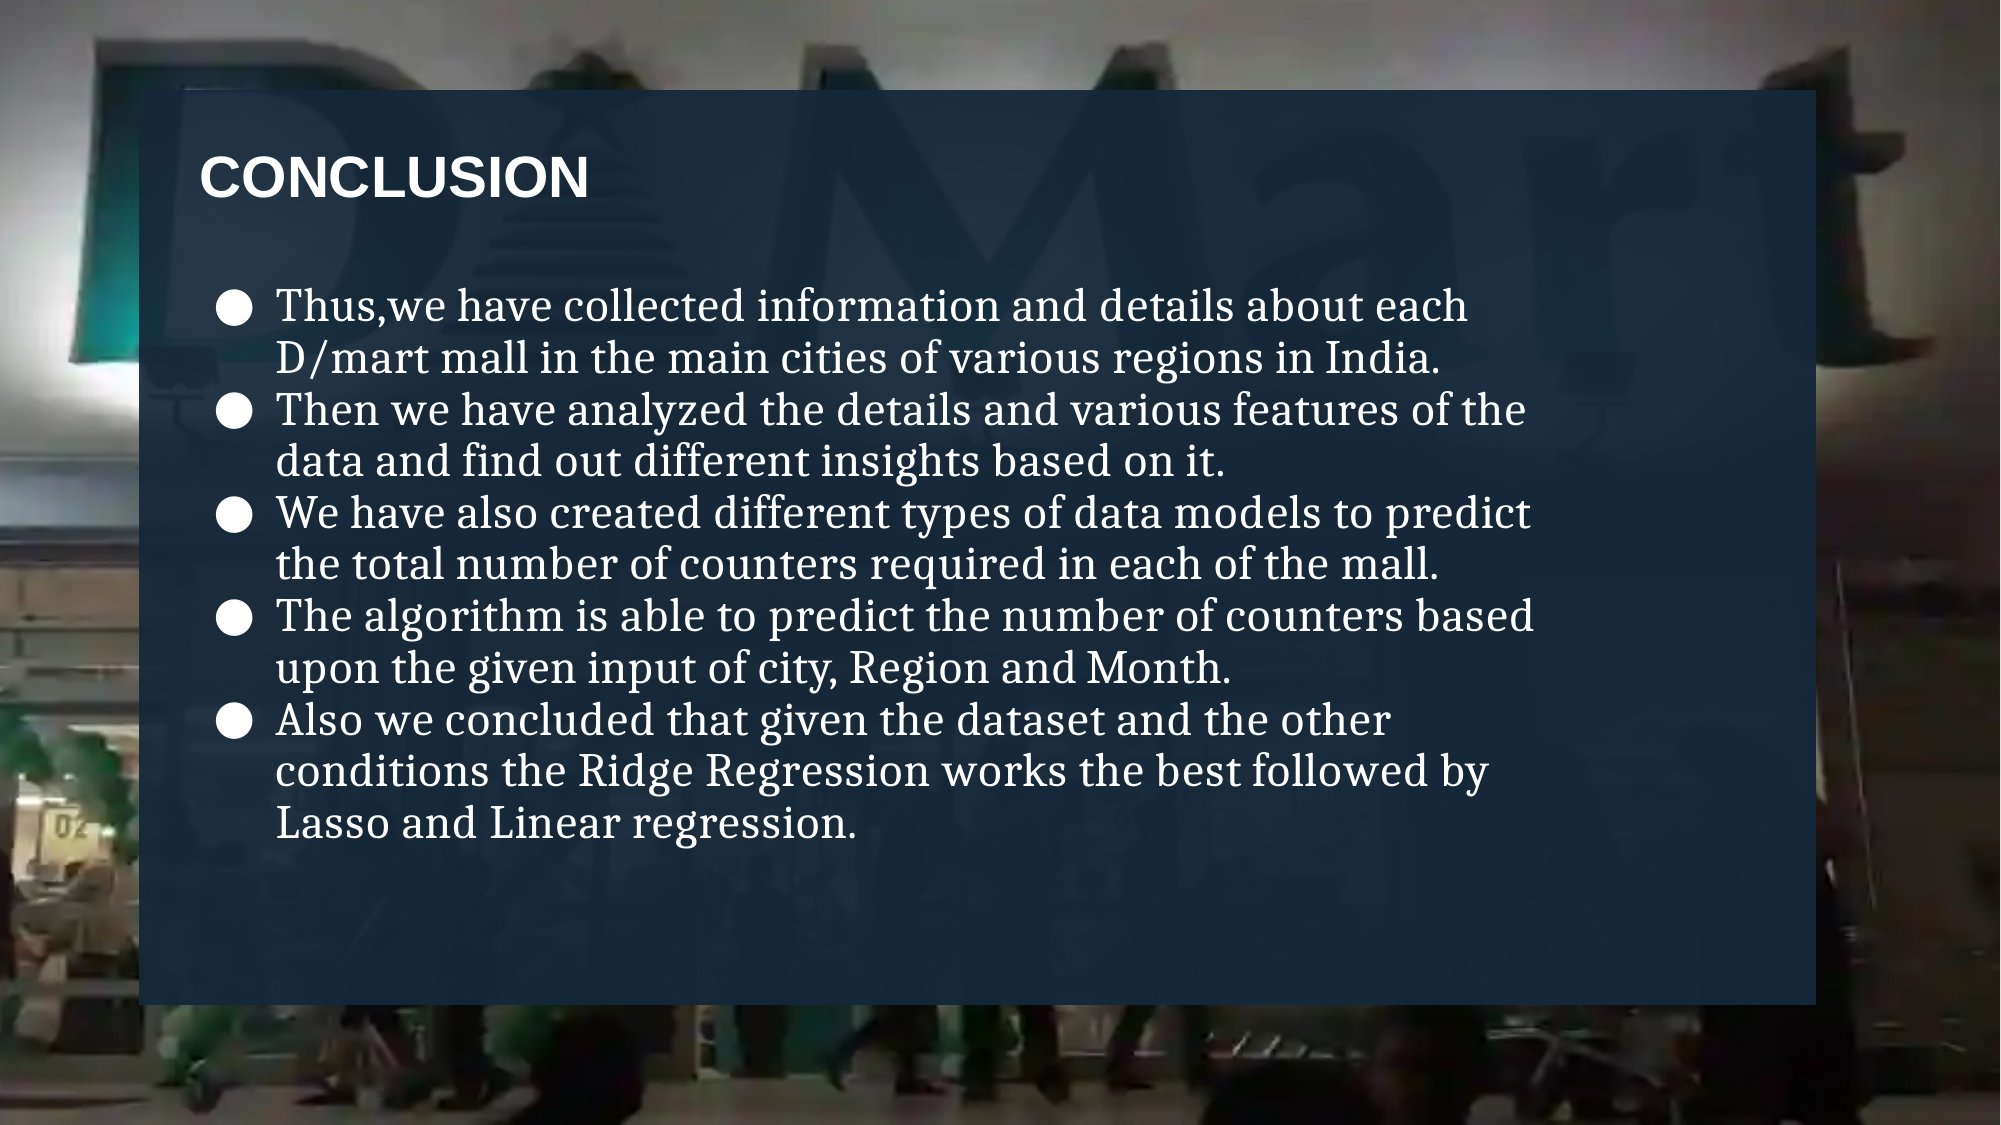

CONCLUSION
Thus,we have collected information and details about each D/mart mall in the main cities of various regions in India.
Then we have analyzed the details and various features of the data and find out different insights based on it.
We have also created different types of data models to predict the total number of counters required in each of the mall.
The algorithm is able to predict the number of counters based upon the given input of city, Region and Month.
Also we concluded that given the dataset and the other conditions the Ridge Regression works the best followed by Lasso and Linear regression.